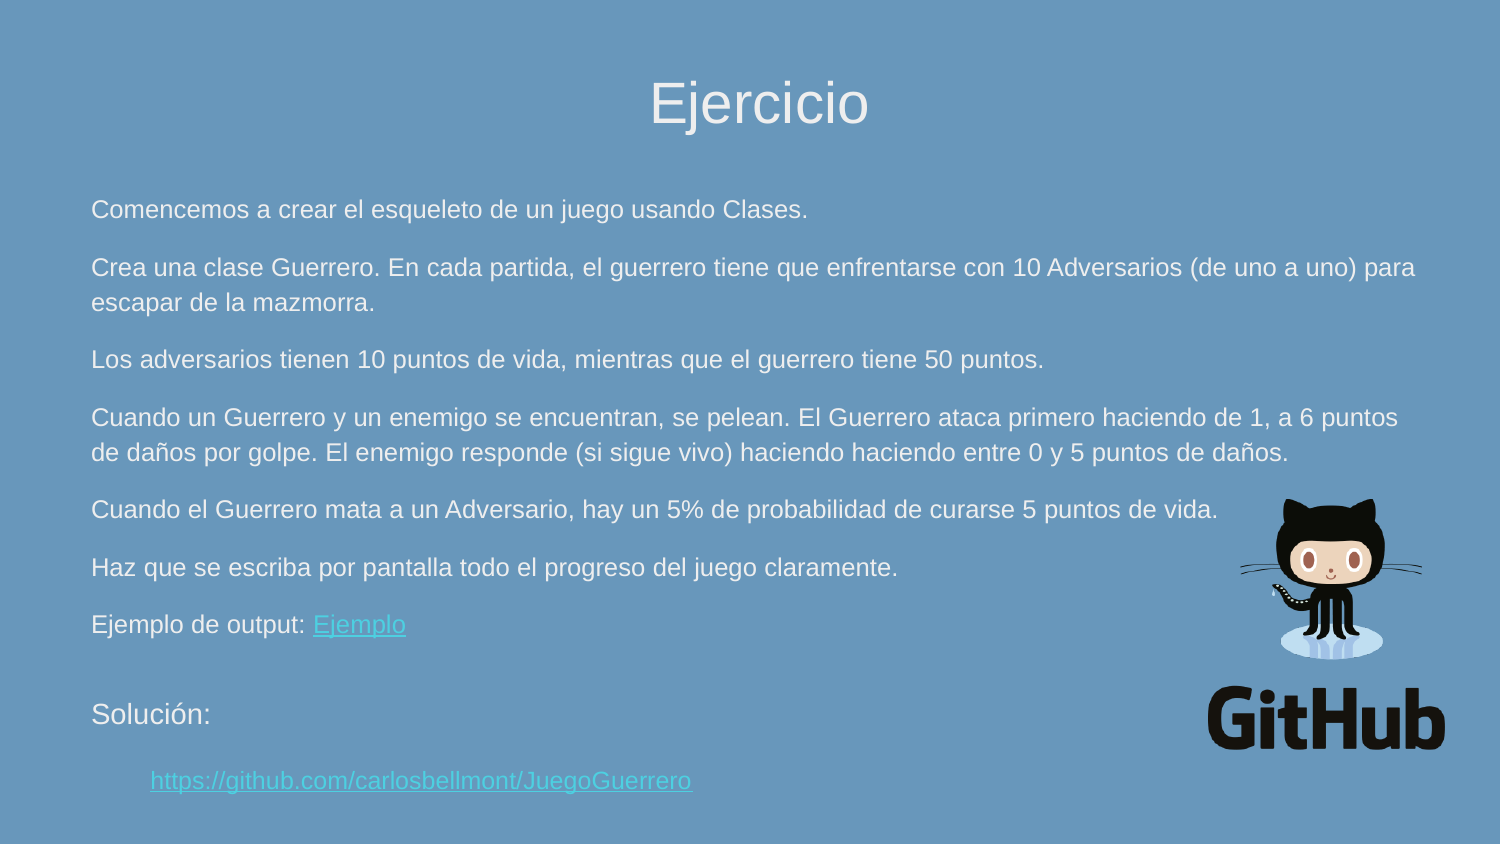

Comencemos a crear el esqueleto de un juego usando Clases.
Crea una clase Guerrero. En cada partida, el guerrero tiene que enfrentarse con 10 Adversarios (de uno a uno) para escapar de la mazmorra.
Los adversarios tienen 10 puntos de vida, mientras que el guerrero tiene 50 puntos.
Cuando un Guerrero y un enemigo se encuentran, se pelean. El Guerrero ataca primero haciendo de 1, a 6 puntos de daños por golpe. El enemigo responde (si sigue vivo) haciendo haciendo entre 0 y 5 puntos de daños.
Cuando el Guerrero mata a un Adversario, hay un 5% de probabilidad de curarse 5 puntos de vida.
Haz que se escriba por pantalla todo el progreso del juego claramente.
Ejemplo de output: Ejemplo
https://github.com/carlosbellmont/JuegoGuerrero